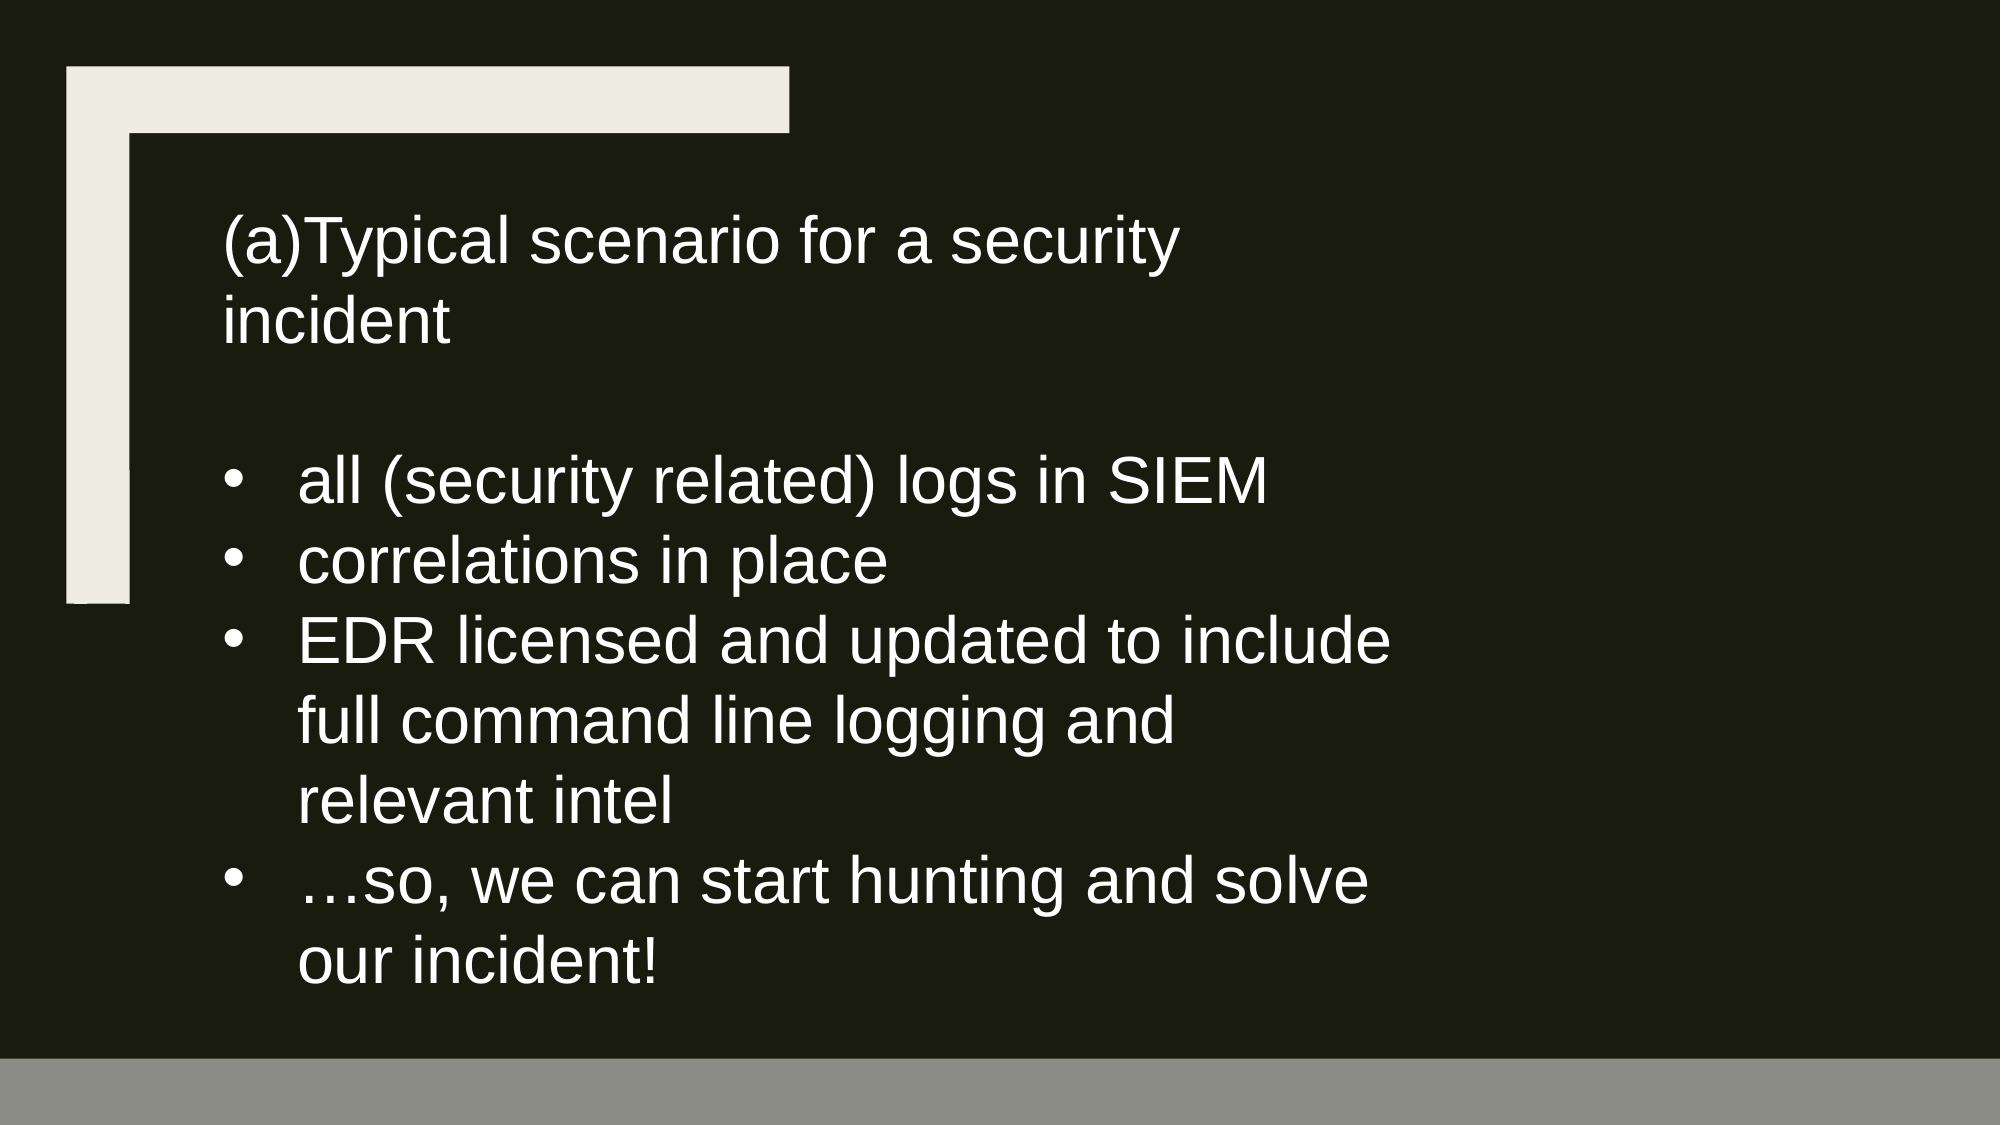

(a)Typical scenario for a security incident

all (security related) logs in SIEM
correlations in place
EDR licensed and updated to include full command line logging and relevant intel
…so, we can start hunting and solve our incident!